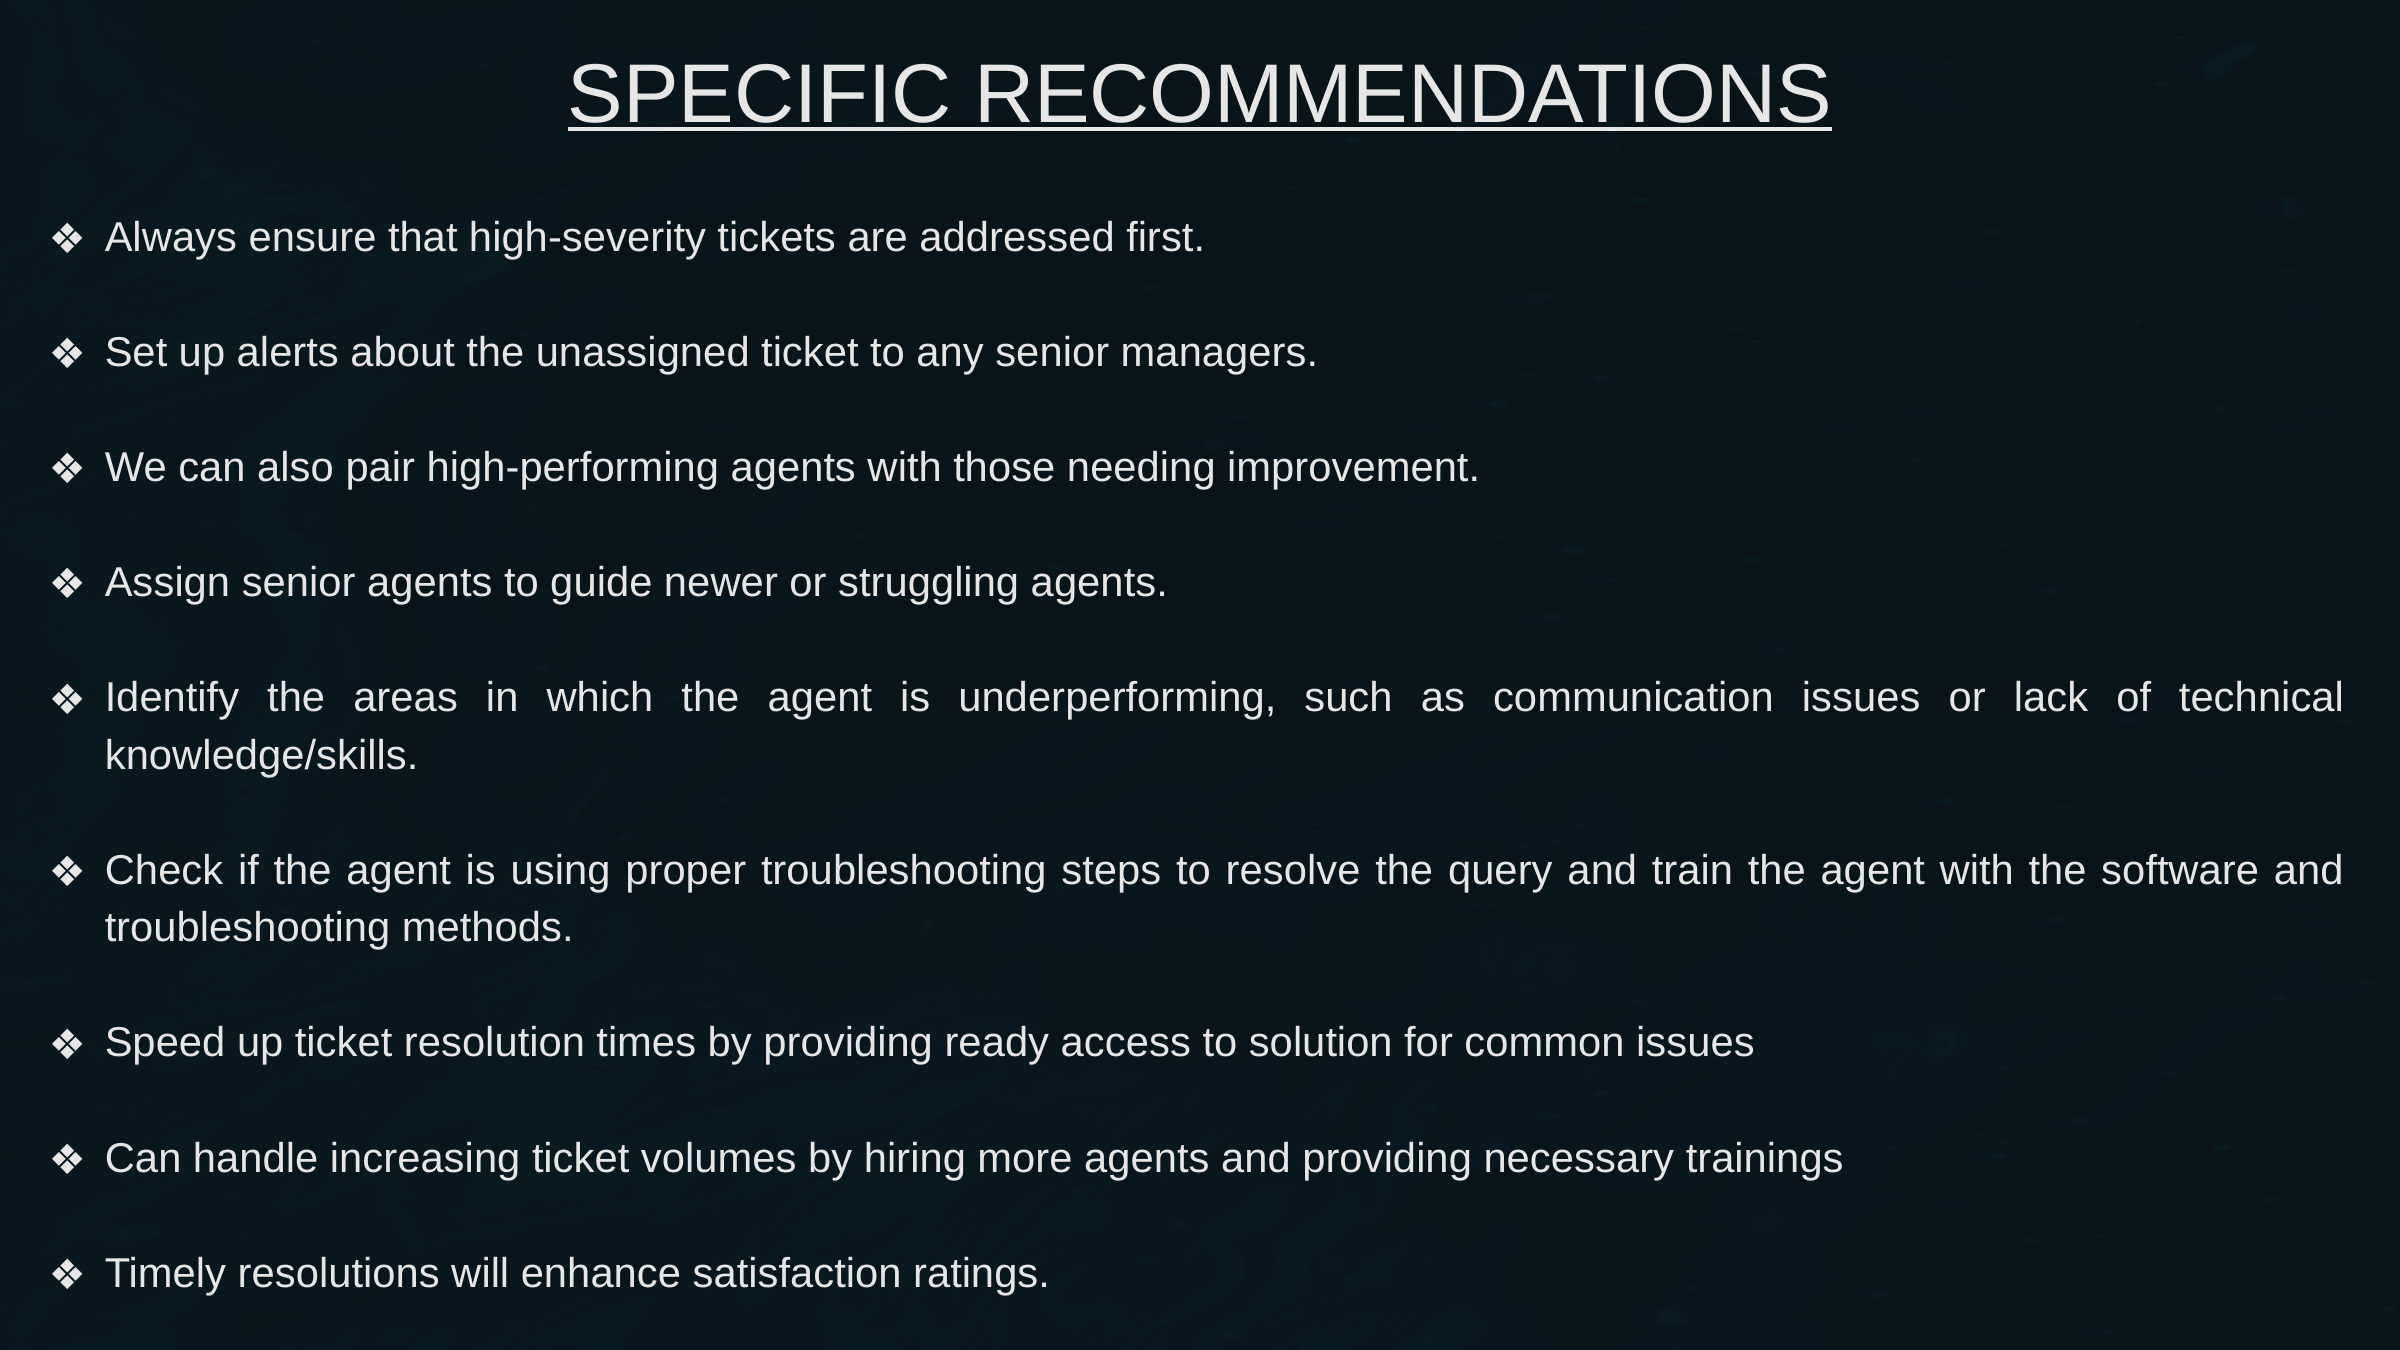

SPECIFIC RECOMMENDATIONS

Always ensure that high-severity tickets are addressed first.

Set up alerts about the unassigned ticket to any senior managers.

We can also pair high-performing agents with those needing improvement.

Assign senior agents to guide newer or struggling agents.

Identify the areas in which the agent is underperforming, such as communication issues or lack of technical knowledge/skills.

Check if the agent is using proper troubleshooting steps to resolve the query and train the agent with the software and troubleshooting methods.

Speed up ticket resolution times by providing ready access to solution for common issues

Can handle increasing ticket volumes by hiring more agents and providing necessary trainings

Timely resolutions will enhance satisfaction ratings.